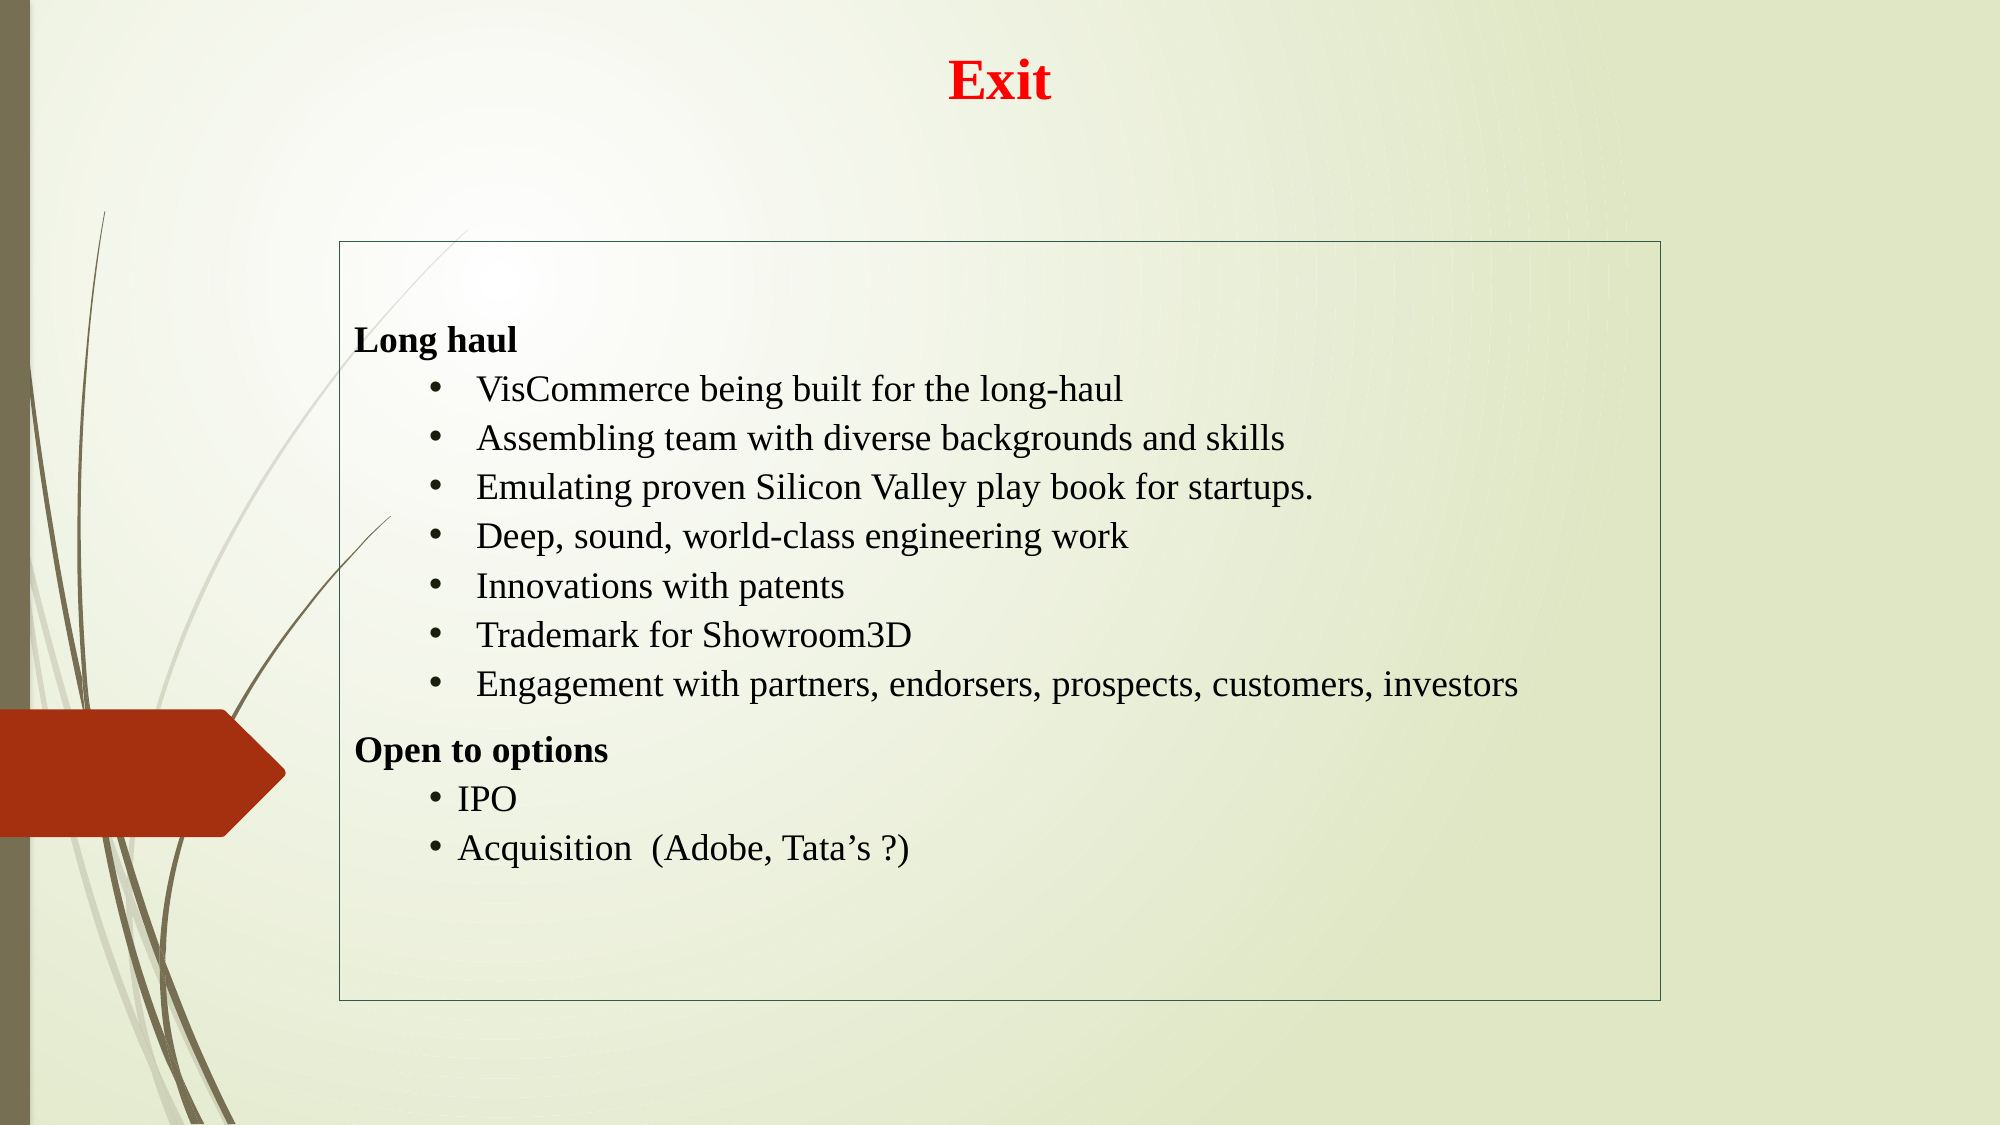

# Exit

Long haul
VisCommerce being built for the long-haul
Assembling team with diverse backgrounds and skills
Emulating proven Silicon Valley play book for startups.
Deep, sound, world-class engineering work
Innovations with patents
Trademark for Showroom3D
Engagement with partners, endorsers, prospects, customers, investors
Open to options
IPO
Acquisition  (Adobe, Tata’s ?)